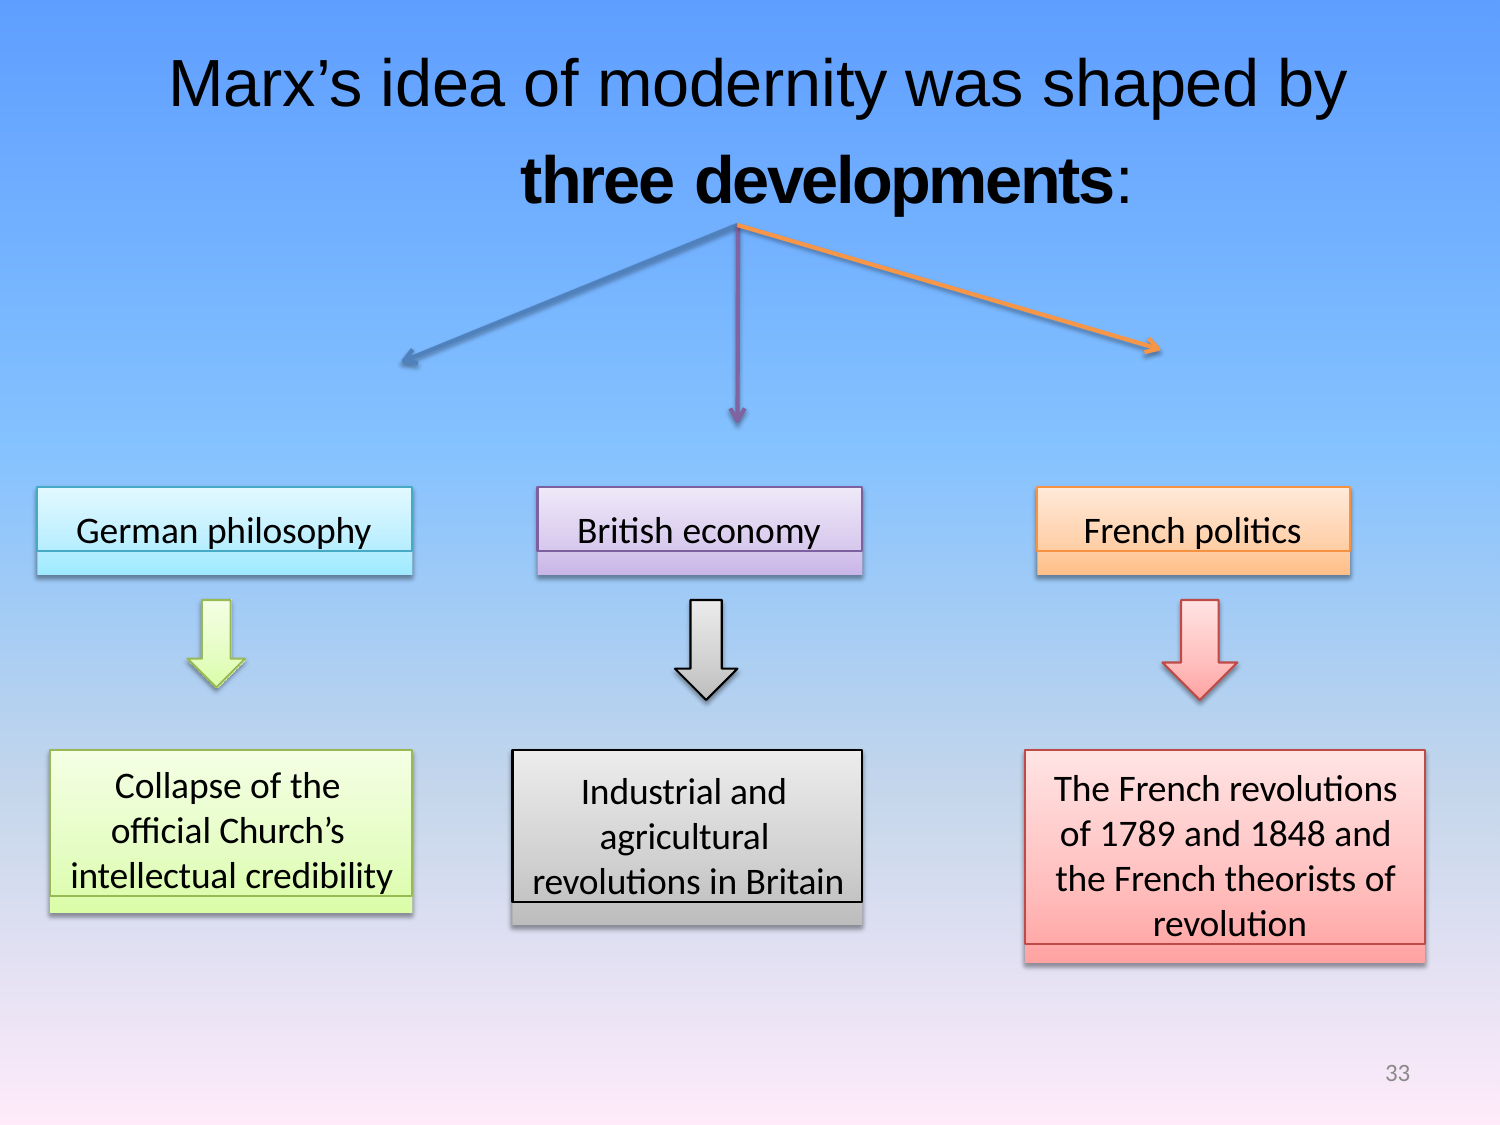

# Marx’s idea of modernity was shaped by  three developments:

German philosophy

British economy

French politics

Collapse of the  official Church’s  intellectual credibility

Industrial and  agricultural  revolutions in Britain

The French revolutions  of 1789 and 1848 and  the French theorists of  revolution

33